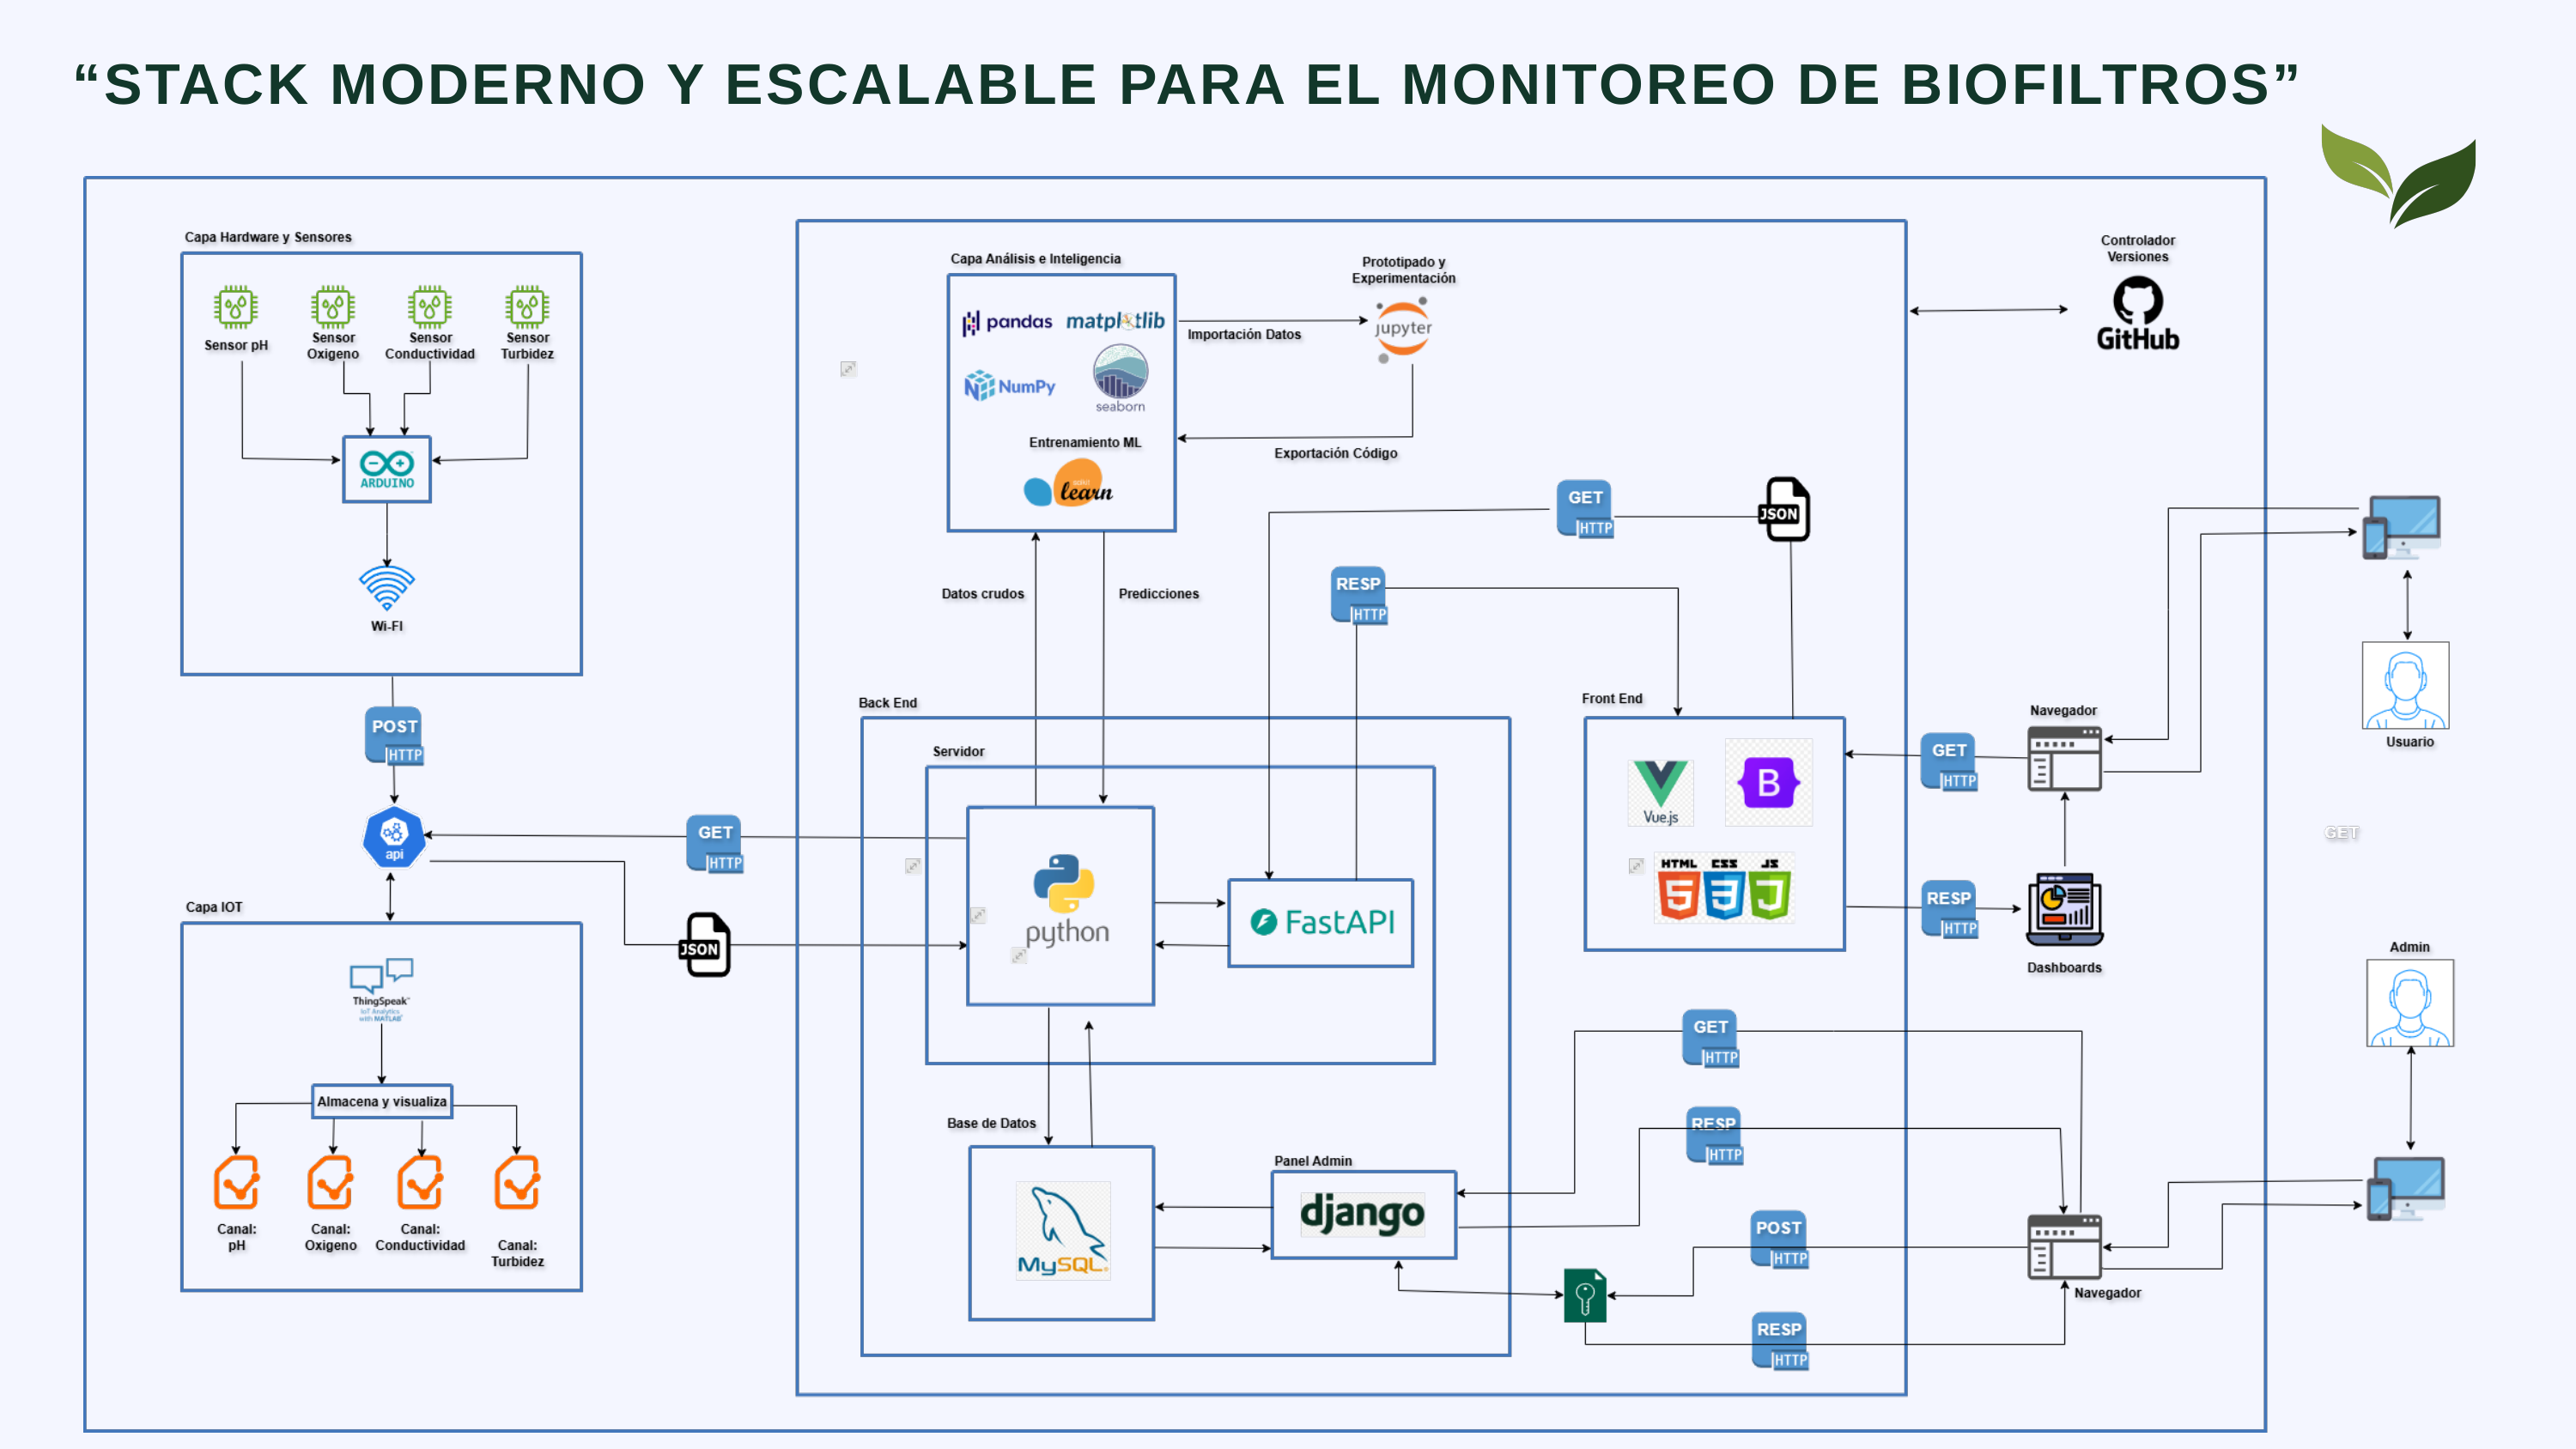

“STACK MODERNO Y ESCALABLE PARA EL MONITOREO DE BIOFILTROS”